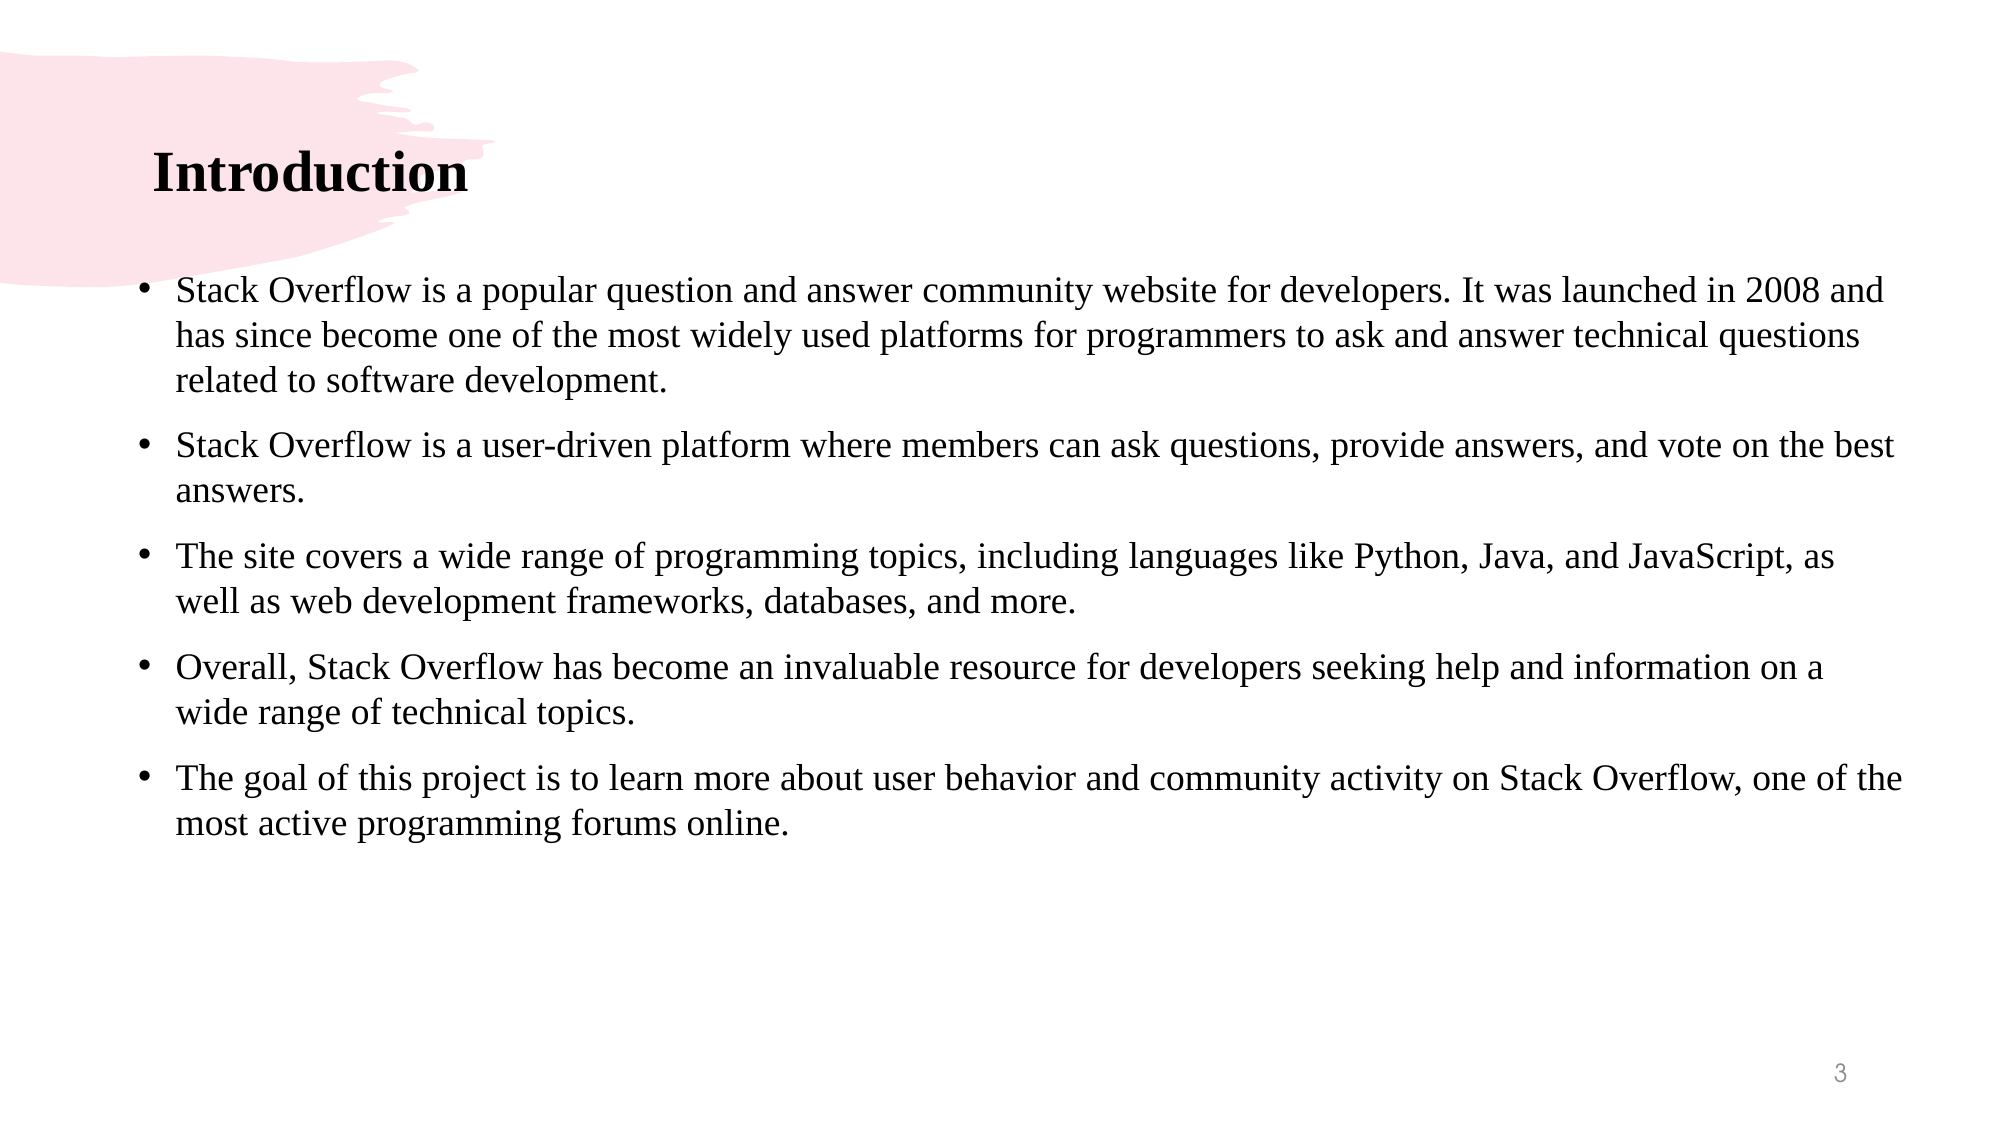

# Introduction
Stack Overflow is a popular question and answer community website for developers. It was launched in 2008 and has since become one of the most widely used platforms for programmers to ask and answer technical questions related to software development.
Stack Overflow is a user-driven platform where members can ask questions, provide answers, and vote on the best answers.
The site covers a wide range of programming topics, including languages like Python, Java, and JavaScript, as well as web development frameworks, databases, and more.
Overall, Stack Overflow has become an invaluable resource for developers seeking help and information on a wide range of technical topics.
The goal of this project is to learn more about user behavior and community activity on Stack Overflow, one of the most active programming forums online.

3